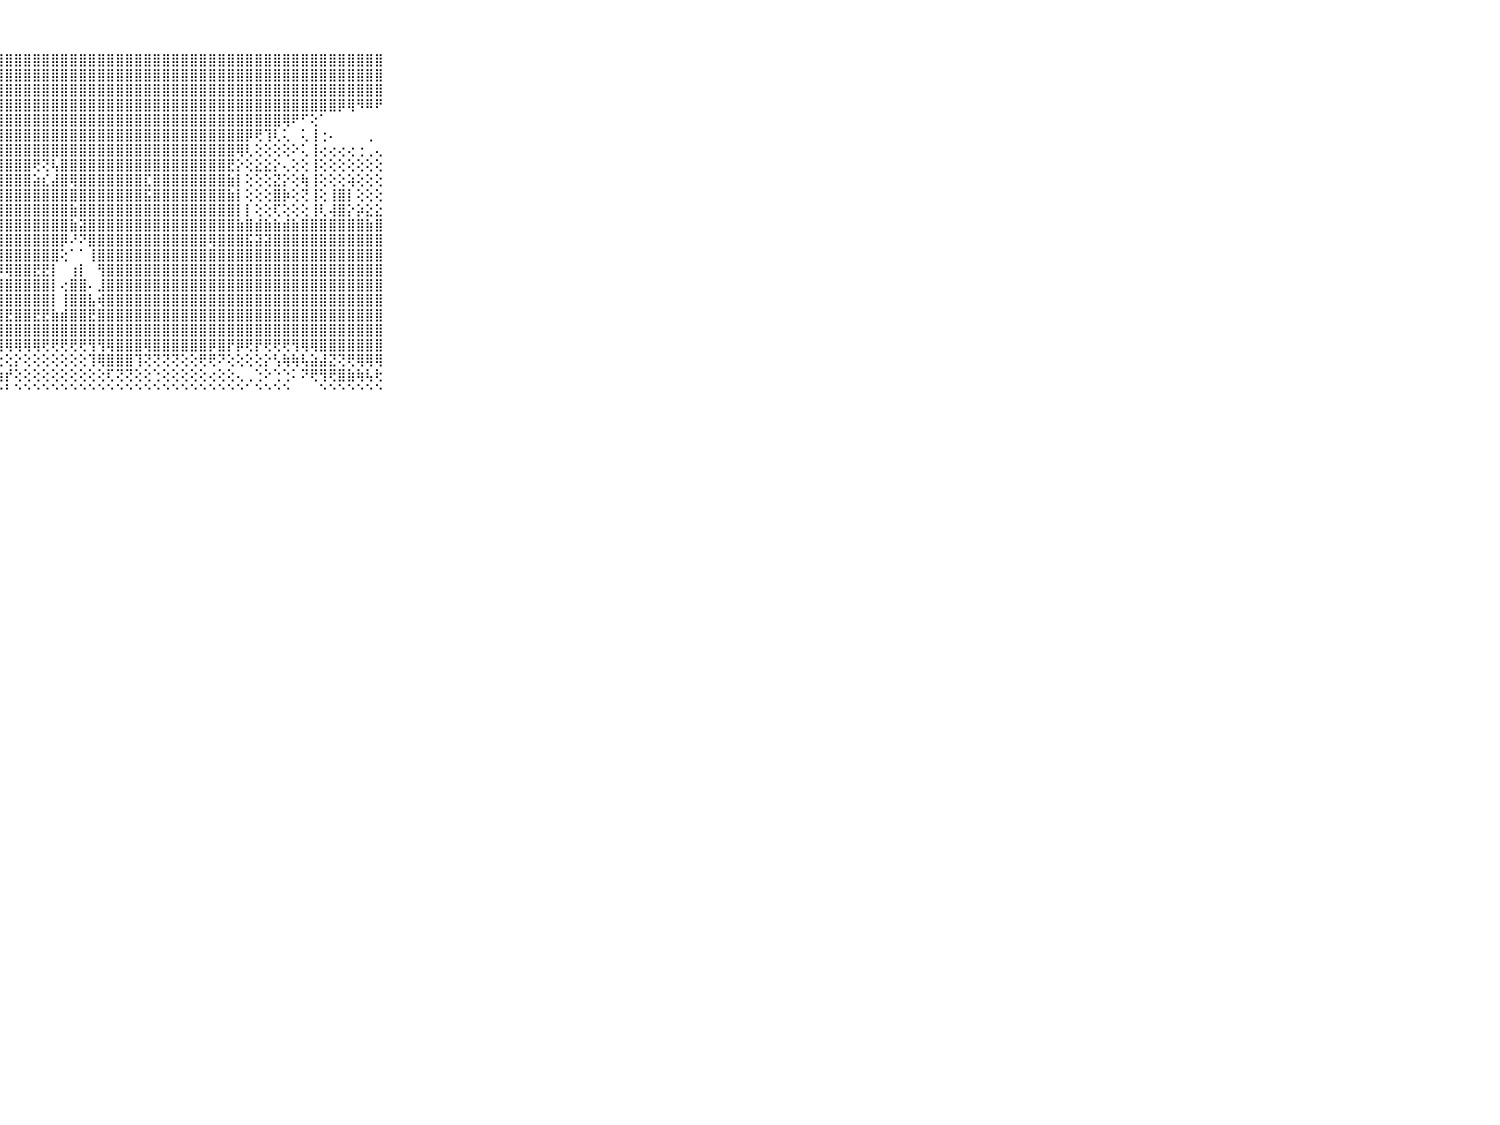

⠀⠀⠀⠀⠀⠀⠀⠀⠀⠀⠀⣿⣿⣿⣿⣿⣿⣿⣿⣿⣿⣿⣿⣿⣿⣿⣿⣿⣿⣿⣿⣿⣿⣿⣿⣿⣿⣿⣿⣿⣿⣿⣿⣿⣿⣿⣿⣿⣿⣿⣿⣿⣿⣿⣿⣿⣿⣿⣿⣿⣿⣿⣿⣿⣿⣿⣿⣿⣿⠀⠀⠀⠀⠀⠀⠀⠀⠀⠀⠀⠀
⠀⠀⠀⠀⠀⠀⠀⠀⠀⠀⠀⣿⣿⣿⣿⣿⣿⣿⣿⣿⣿⣿⣿⣿⣿⣿⣿⣿⣿⣿⣿⣿⣿⣿⣿⣿⣿⣿⣿⣿⣿⣿⣿⣿⣿⣿⣿⣿⣿⣿⣿⣿⣿⣿⣿⣿⣿⣿⣿⣿⣿⣿⣿⣿⣿⣿⣿⣿⣿⠀⠀⠀⠀⠀⠀⠀⠀⠀⠀⠀⠀
⠀⠀⠀⠀⠀⠀⠀⠀⠀⠀⠀⣿⣿⣿⣿⣿⣿⣿⣿⣿⣿⣿⣿⣿⣿⣿⣿⣿⣿⣿⣿⣿⣿⣿⣿⣿⣿⣿⣿⣿⣿⣿⣿⣿⣿⣿⣿⣿⣿⣿⣿⣿⣿⣿⣿⣿⣿⣿⣿⣿⣿⣿⣿⣿⣿⣿⣿⣿⣿⠀⠀⠀⠀⠀⠀⠀⠀⠀⠀⠀⠀
⠀⠀⠀⠀⠀⠀⠀⠀⠀⠀⠀⣿⣿⣿⣿⣿⣿⣿⣿⣿⣿⣿⣿⣿⣿⣿⣿⣿⣿⣿⣿⣿⣿⣿⣿⣿⣿⣿⣿⣿⣿⣿⣿⣿⣿⣿⣿⣿⣿⣿⣿⣿⣿⣿⣿⣿⣿⣿⣿⣿⣿⣿⣿⣿⡿⢿⠻⠿⠟⠀⠀⠀⠀⠀⠀⠀⠀⠀⠀⠀⠀
⠀⠀⠀⠀⠀⠀⠀⠀⠀⠀⠀⣿⣿⣿⣿⣿⣿⣿⣿⣿⣿⣿⣿⣿⣿⣿⣿⣿⣿⣿⣿⣿⣿⣿⣿⣿⣿⣿⣿⣿⣿⣿⣿⣿⣿⣿⣿⣿⣿⣿⣿⣿⣿⣿⣿⣿⣿⣿⢿⠟⠋⢕⠁⠀⠀⠀⠀⠀⠀⠀⠀⠀⠀⠀⠀⠀⠀⠀⠀⠀⠀
⠀⠀⠀⠀⠀⠀⠀⠀⠀⠀⠀⣿⣿⣿⣿⣿⣿⣿⣿⣿⣿⣿⣿⣿⣿⣿⣿⣿⣿⣿⣿⣿⣿⣿⣿⣿⣿⣿⣿⣿⣿⣿⣿⣿⣿⣿⣿⣿⣿⣿⣿⣿⣿⣿⡿⢟⢹⢇⢅⠀⢅⢸⢐⠄⠀⠀⠀⢀⠀⠀⠀⠀⠀⠀⠀⠀⠀⠀⠀⠀⠀
⠀⠀⠀⠀⠀⠀⠀⠀⠀⠀⠀⣯⣟⢻⣟⣿⣿⣿⣿⣿⣿⣿⣿⣿⣿⣿⣿⣿⣿⣿⣿⣿⣿⣿⣿⣿⣿⣿⣿⣿⣿⣿⣿⣿⣿⣿⣿⣿⣿⣿⣿⣿⣿⢿⢇⢕⢕⢕⢕⠕⢅⢸⢔⢔⢔⢔⢐⢀⢄⠀⠀⠀⠀⠀⠀⠀⠀⠀⠀⠀⠀
⠀⠀⠀⠀⠀⠀⠀⠀⠀⠀⠀⣷⣿⣿⣿⢿⣿⢿⣿⣿⣿⣿⣿⣿⣿⣿⣿⣿⣿⣿⣿⢟⢝⢧⣿⣿⣿⣿⣿⣿⣿⣿⣿⣿⣿⣿⣿⣿⣿⣿⣿⣿⣟⡕⢕⣕⣕⡕⢄⢕⢕⢸⢕⢕⢕⢕⢕⢕⢕⠀⠀⠀⠀⠀⠀⠀⠀⠀⠀⠀⠀
⠀⠀⠀⠀⠀⠀⠀⠀⠀⠀⠀⣿⣿⣿⣿⣿⣿⣿⣿⣿⣿⣿⣿⣿⣿⣿⣿⣿⣿⣿⣿⣵⣎⣼⣿⢿⣿⣿⣿⣿⣿⣿⣿⣏⣿⣿⣿⣿⣿⣿⣿⣿⣷⡇⢕⢕⢕⣝⡕⢕⢷⢸⢕⢕⢕⢵⢕⢕⢕⠀⠀⠀⠀⠀⠀⠀⠀⠀⠀⠀⠀
⠀⠀⠀⠀⠀⠀⠀⠀⠀⠀⠀⣿⣿⣿⣿⣿⣿⣿⣿⣿⣿⣿⣿⣿⣿⣿⣿⣿⣿⣿⣿⣿⣿⣿⣿⣿⣿⣿⣿⣿⣿⣿⣿⣯⣿⣿⣿⣿⣿⣿⣿⣿⣷⡇⢕⢕⢕⣿⡷⢕⢝⢸⢕⢸⣿⡇⢕⢕⢕⠀⠀⠀⠀⠀⠀⠀⠀⠀⠀⠀⠀
⠀⠀⠀⠀⠀⠀⠀⠀⠀⠀⠀⣿⣿⣿⣿⣿⣿⣿⣿⣿⣿⣿⣿⣿⣿⣿⣿⣿⣿⣿⣿⣿⣿⣿⣿⣷⣿⣿⣿⣿⣿⣿⣿⣿⣿⣿⣿⣿⣿⣿⣿⣿⣿⡇⡇⢕⢕⢏⢕⢕⢕⢸⢇⢼⣿⡕⡵⣕⣕⠀⠀⠀⠀⠀⠀⠀⠀⠀⠀⠀⠀
⠀⠀⠀⠀⠀⠀⠀⠀⠀⠀⠀⣿⣿⣿⣿⣿⣿⣿⣿⣿⣿⣿⣿⣿⣿⣿⣿⣿⣿⣿⣿⣿⣿⣿⣿⣷⣽⣿⣿⣿⣿⣿⣿⣿⣿⣿⣿⣿⣿⣿⣿⣿⣿⣷⣿⣾⣷⣷⣾⣷⣿⣿⣿⣿⣿⣿⣿⣷⣿⠀⠀⠀⠀⠀⠀⠀⠀⠀⠀⠀⠀
⠀⠀⠀⠀⠀⠀⠀⠀⠀⠀⠀⣿⣿⣿⣿⣿⣿⣿⣿⣿⣿⣿⣿⣿⣿⣿⣿⣿⣿⣿⣿⣿⣿⣿⡿⠜⠝⣿⣿⣿⣿⣿⣿⣿⣿⣿⣿⣿⣿⣿⢿⣿⣿⣿⣯⣽⣽⣿⣿⣿⣿⣿⣿⣿⣿⣿⣿⣿⣿⠀⠀⠀⠀⠀⠀⠀⠀⠀⠀⠀⠀
⠀⠀⠀⠀⠀⠀⠀⠀⠀⠀⠀⣿⣿⣿⣿⣿⣿⣿⣿⣿⣿⣿⣿⣿⣿⣿⣿⣿⣿⣿⣿⣿⣿⣿⢕⠁⠁⢸⣿⣿⣿⣿⣿⣿⣿⣿⣿⣿⣿⣿⣿⣿⣿⣿⣿⣿⣿⣿⣿⣿⣿⣿⣿⣿⣿⣿⣿⣿⣿⠀⠀⠀⠀⠀⠀⠀⠀⠀⠀⠀⠀
⠀⠀⠀⠀⠀⠀⠀⠀⠀⠀⠀⣿⣿⣿⣿⣿⣿⣿⣿⣿⣿⣿⣿⣿⣿⣿⣿⡿⢿⣿⣿⣟⣟⡇⠀⢰⡇⠀⢻⣿⣿⣿⣿⣿⣿⣿⣿⣿⣿⣿⣿⣿⣿⣿⣿⣿⣿⣿⣿⣿⣿⣿⣿⣿⣿⣿⣿⣿⣿⠀⠀⠀⠀⠀⠀⠀⠀⠀⠀⠀⠀
⠀⠀⠀⠀⠀⠀⠀⠀⠀⠀⠀⣿⣿⣿⣿⣿⡿⢿⣿⣟⣻⣿⣽⣿⣷⣷⣷⣿⣿⣿⣿⣿⣿⡇⢔⣿⣿⠄⣸⣿⣿⣿⣿⣿⣿⣿⣿⣿⣿⣿⣿⣿⣿⣿⣿⣿⣿⣿⣿⣿⣿⣿⣿⣿⣿⣿⣿⣿⣿⠀⠀⠀⠀⠀⠀⠀⠀⠀⠀⠀⠀
⠀⠀⠀⠀⠀⠀⠀⠀⠀⠀⠀⣹⣽⣷⣾⣿⣿⣿⣿⣿⣿⣿⣿⣿⣿⣿⣿⣿⣿⣿⣿⣿⣿⡇⢸⣿⣿⣧⢾⣿⣿⣿⣿⣿⣿⣿⣿⣿⣿⣿⣿⣿⣿⣿⣿⣿⣿⣿⣿⣿⣿⣿⣿⣿⣿⣿⣿⣿⣿⠀⠀⠀⠀⠀⠀⠀⠀⠀⠀⠀⠀
⠀⠀⠀⠀⠀⠀⠀⠀⠀⠀⠀⣿⣿⣿⣿⣿⣿⣿⣿⣿⣿⣿⣿⣿⣿⣿⣿⣿⣟⣿⣿⣟⣟⣷⣾⣿⣿⣟⣿⣿⣿⣿⣿⣿⣿⣿⣿⣿⣿⣿⣿⣿⣿⣿⣿⣿⣿⣿⣿⣿⣿⣿⣿⣿⣿⣿⣿⣿⣿⠀⠀⠀⠀⠀⠀⠀⠀⠀⠀⠀⠀
⠀⠀⠀⠀⠀⠀⠀⠀⠀⠀⠀⣿⣿⣿⣿⣿⣿⣿⣿⣿⣿⣿⣿⣿⣿⣿⣿⣿⣿⣿⣿⣿⣿⣿⣿⣿⣿⣿⣿⣿⣿⣿⣿⣿⣿⣿⣿⣿⣿⣿⣿⣿⣿⣿⣿⣿⣿⣿⣿⣿⣿⣿⣿⣿⣿⣿⣿⣿⣿⠀⠀⠀⠀⠀⠀⠀⠀⠀⠀⠀⠀
⠀⠀⠀⠀⠀⠀⠀⠀⠀⠀⠀⢿⢻⢿⢿⢿⢿⢿⢿⢿⣿⢿⢿⢿⣿⢿⣿⢿⢿⢿⢿⢿⢟⢟⢟⢟⢟⢻⢻⢿⣿⣿⣿⢿⣿⣿⣿⣿⣿⣿⡿⣿⡟⡿⢟⡟⢟⢟⢟⢻⢿⢿⣿⣿⣿⣿⣿⣿⣿⠀⠀⠀⠀⠀⠀⠀⠀⠀⠀⠀⠀
⠀⠀⠀⠀⠀⠀⠀⠀⠀⠀⠀⢕⢕⢕⢕⢕⢕⢕⢕⢜⢇⢕⢕⢕⢕⢕⢕⢕⢕⡕⢕⢕⢕⢕⢕⢕⢕⢹⢿⣿⣿⣿⢹⢝⢝⢝⢝⢕⢕⢟⢟⠝⢕⢕⢕⢕⡕⢣⢷⢷⢧⣵⣼⣝⢝⢟⢿⢿⢿⠀⠀⠀⠀⠀⠀⠀⠀⠀⠀⠀⠀
⠀⠀⠀⠀⠀⠀⠀⠀⠀⠀⠀⢕⢕⢕⢕⢕⢕⢕⢕⢕⢕⢕⢕⢕⣱⡵⢷⢷⡞⢕⢕⢕⢕⢕⢕⢕⢕⢕⢕⢏⢝⢝⢕⢕⢑⢕⢕⢕⢕⢕⢔⢕⢕⢄⢀⢑⠕⢑⢑⠅⠝⢟⢻⢟⣿⣷⢷⢧⢗⠀⠀⠀⠀⠀⠀⠀⠀⠀⠀⠀⠀
⠀⠀⠀⠀⠀⠀⠀⠀⠀⠀⠀⠑⠑⠑⠑⠑⠑⠑⠑⠑⠑⠑⠑⠙⠑⠑⠃⠑⠃⠑⠑⠑⠑⠑⠑⠑⠑⠑⠑⠑⠑⠑⠑⠑⠑⠑⠑⠑⠑⠑⠑⠑⠑⠑⠁⠑⠑⠑⠑⠀⠀⠀⠑⠑⠑⠑⠑⠑⠑⠀⠀⠀⠀⠀⠀⠀⠀⠀⠀⠀⠀